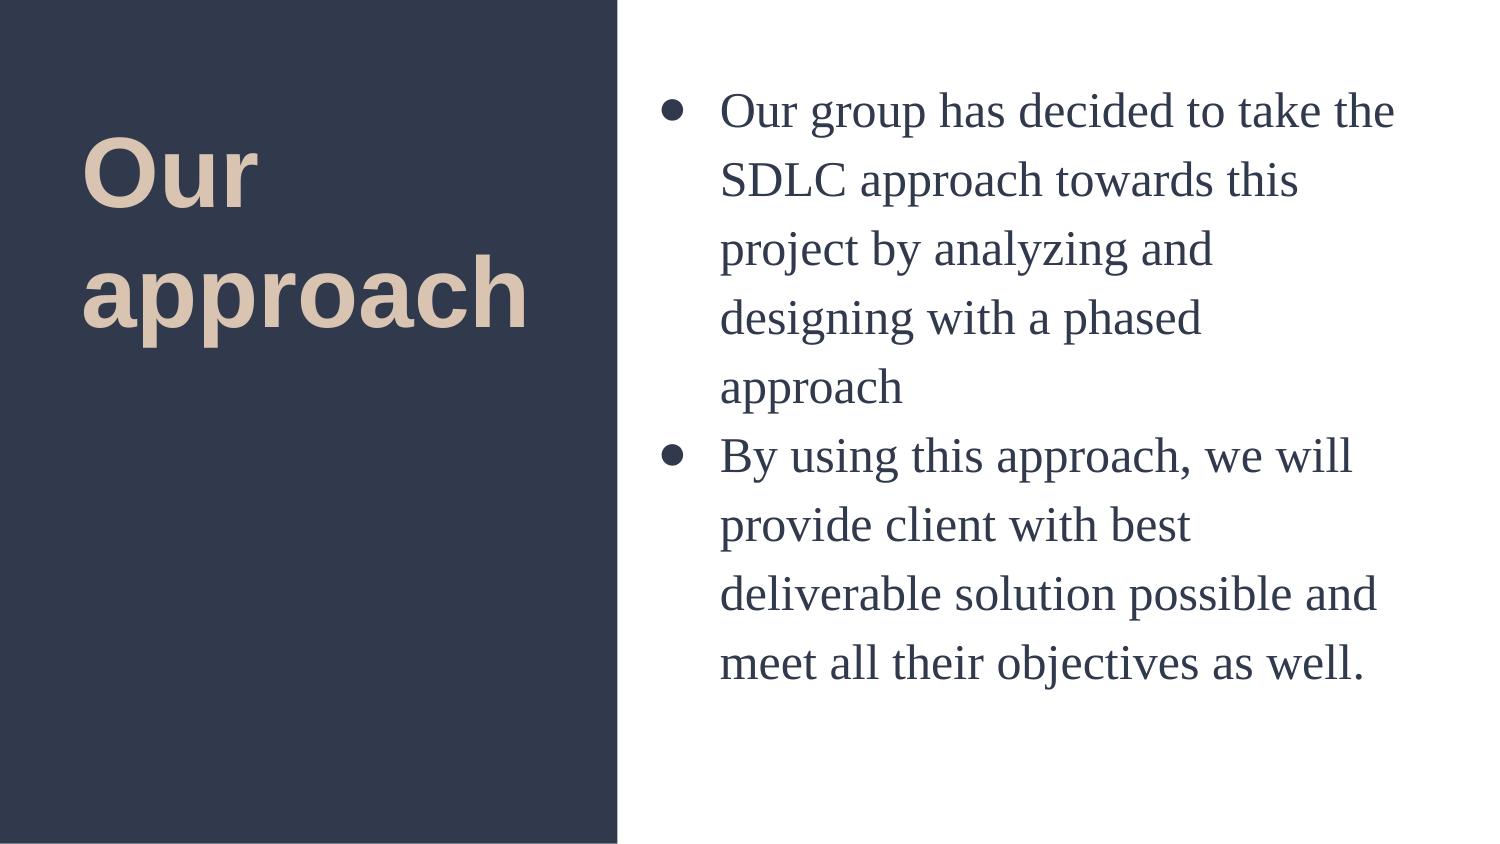

Our group has decided to take the SDLC approach towards this project by analyzing and designing with a phased approach
By using this approach, we will provide client with best deliverable solution possible and meet all their objectives as well.
# Our approach